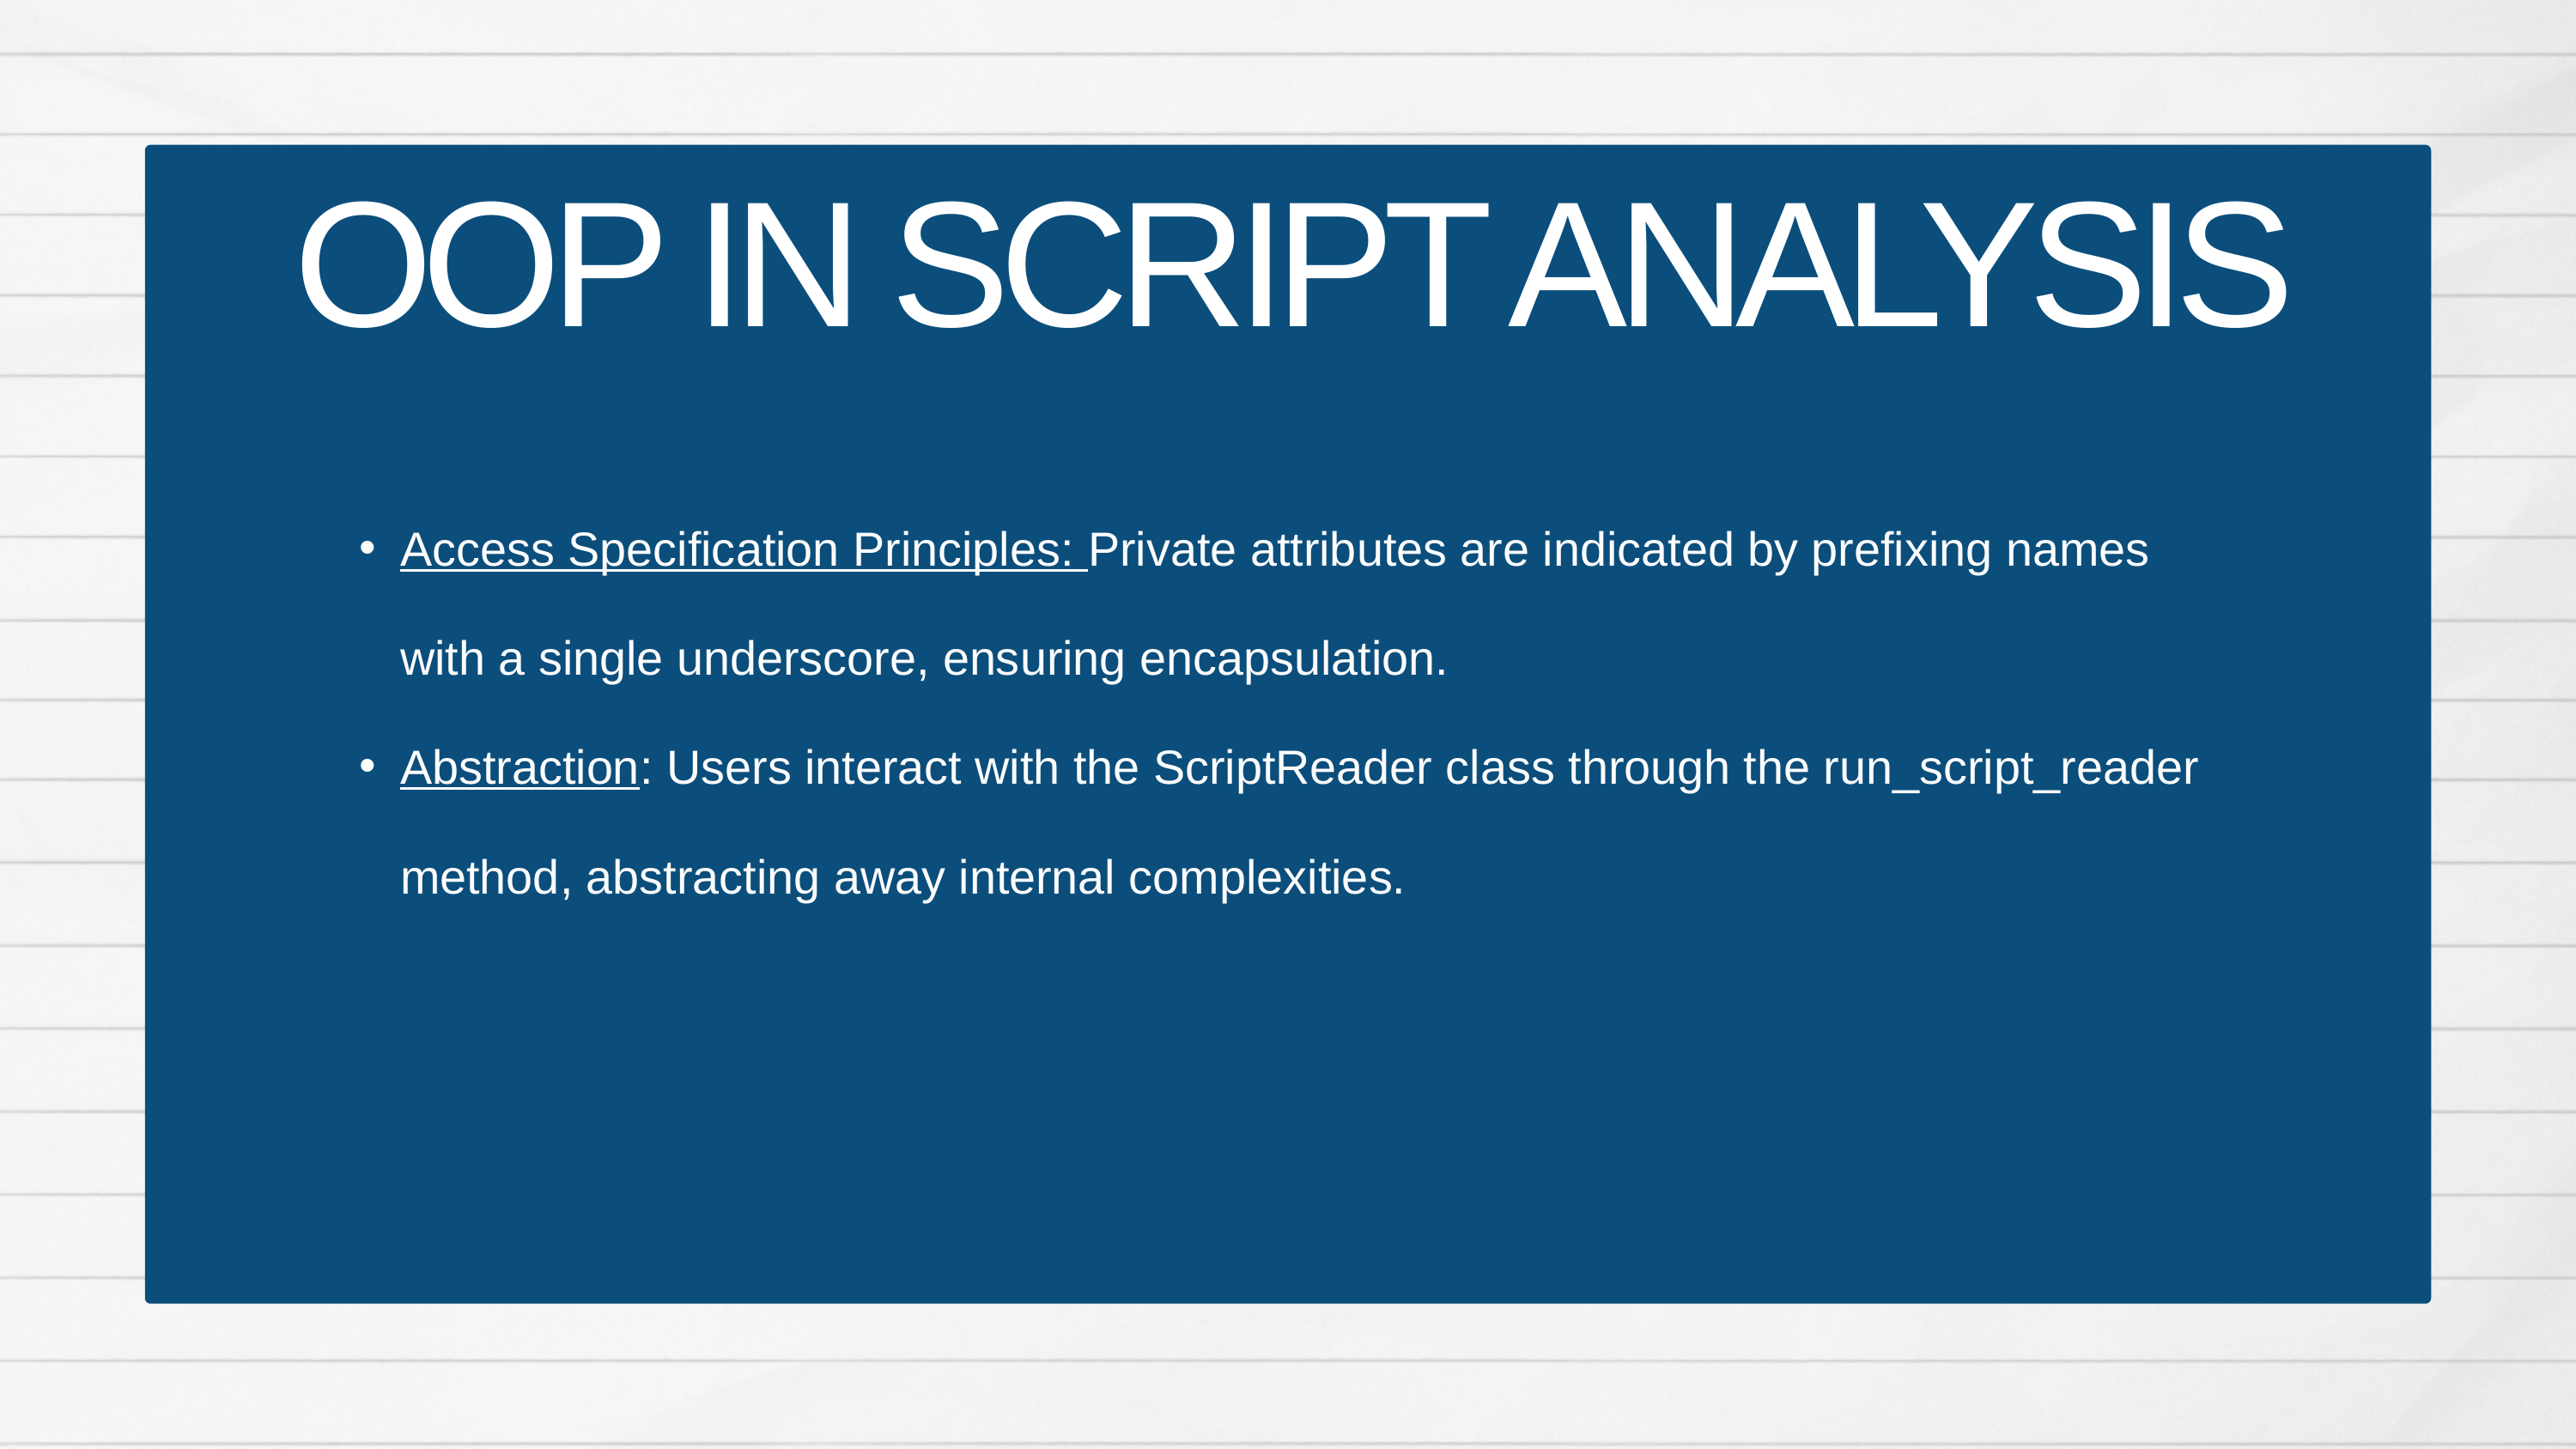

OOP IN SCRIPT ANALYSIS
Access Specification Principles: Private attributes are indicated by prefixing names with a single underscore, ensuring encapsulation.
Abstraction: Users interact with the ScriptReader class through the run_script_reader method, abstracting away internal complexities.